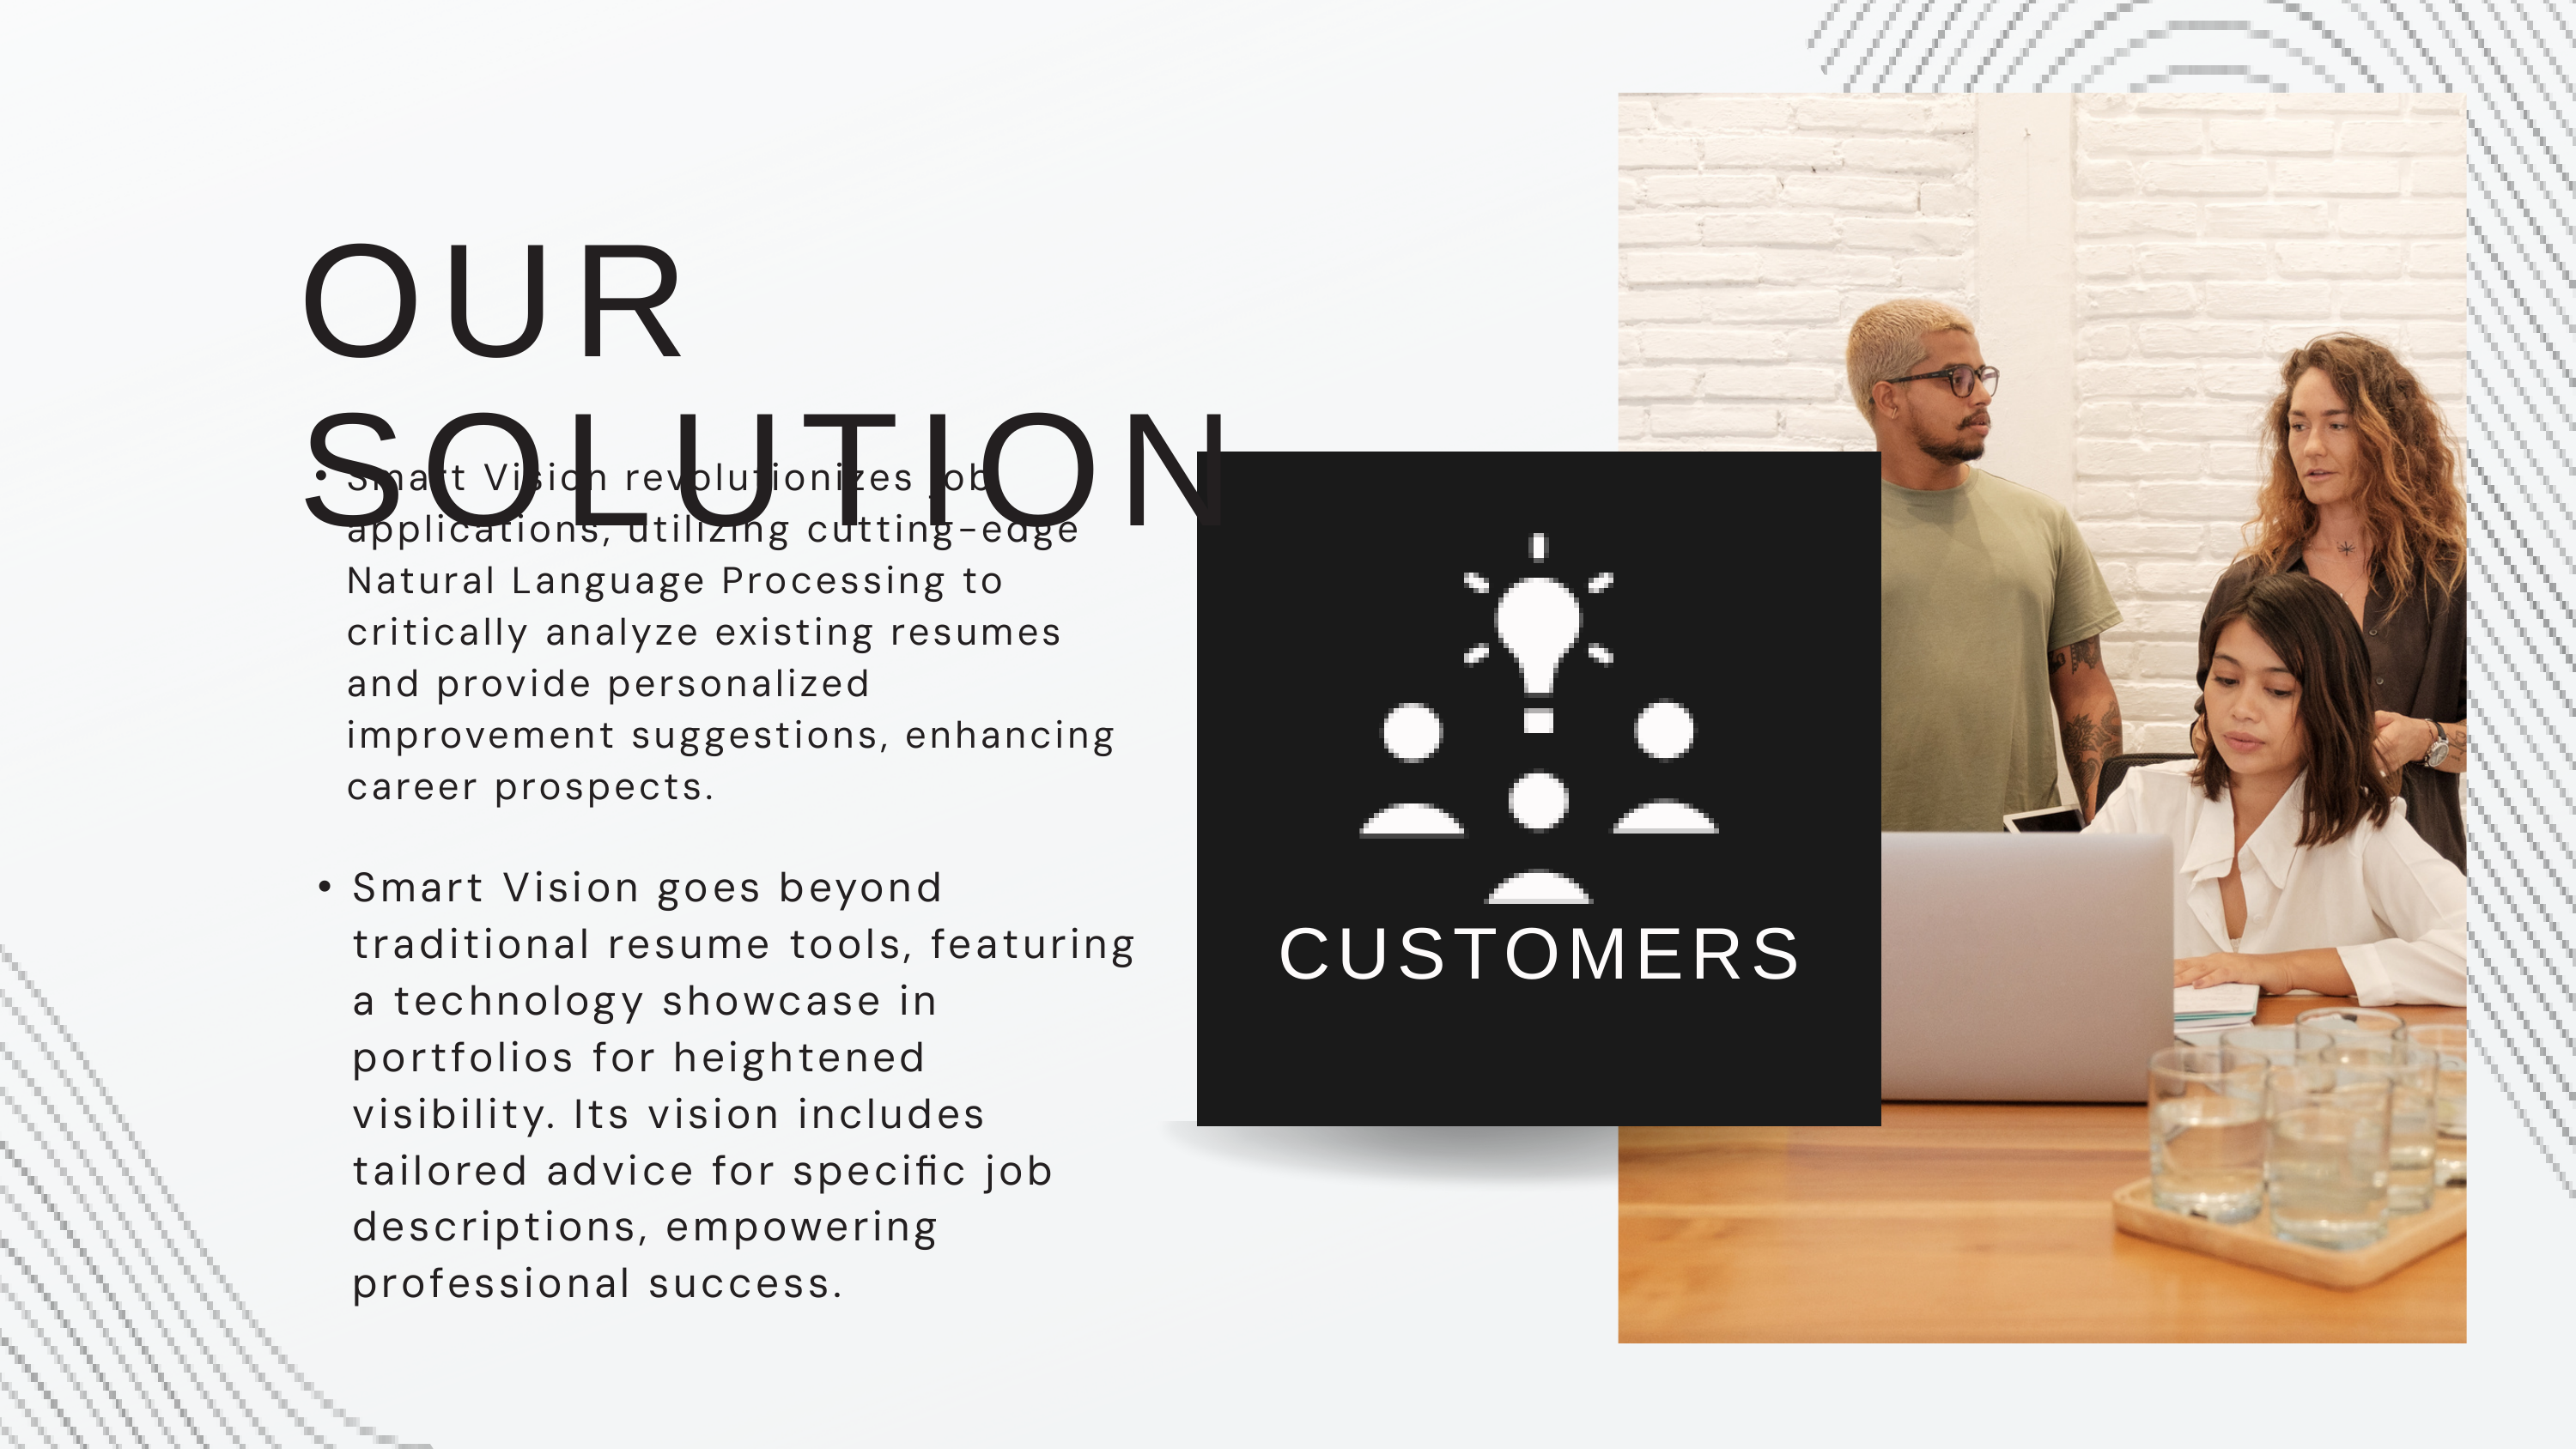

OUR SOLUTION
Smart Vision revolutionizes job applications, utilizing cutting-edge Natural Language Processing to critically analyze existing resumes and provide personalized improvement suggestions, enhancing career prospects.

Smart Vision goes beyond traditional resume tools, featuring a technology showcase in portfolios for heightened visibility. Its vision includes tailored advice for specific job descriptions, empowering professional success.
CUSTOMERS